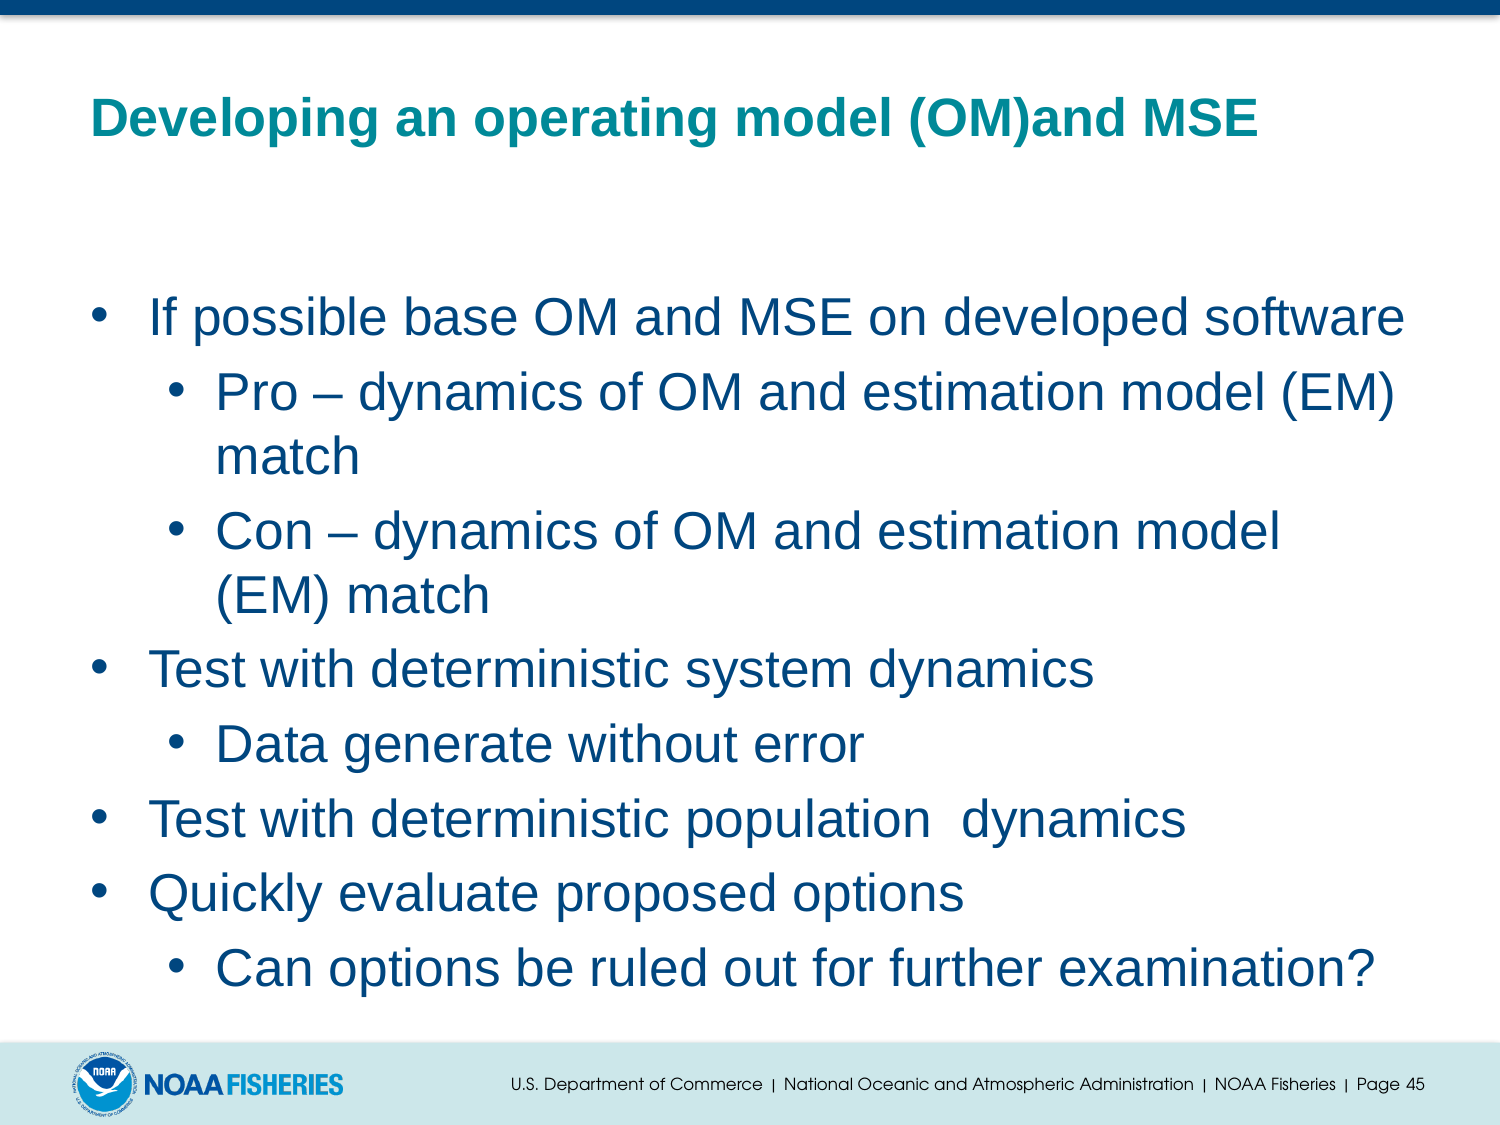

# Developing an operating model (OM)and MSE
If possible base OM and MSE on developed software
Pro – dynamics of OM and estimation model (EM) match
Con – dynamics of OM and estimation model (EM) match
Test with deterministic system dynamics
Data generate without error
Test with deterministic population  dynamics
Quickly evaluate proposed options
Can options be ruled out for further examination?
U.S. Department of Commerce | National Oceanic and Atmospheric Administration | NOAA Fisheries | Page 45